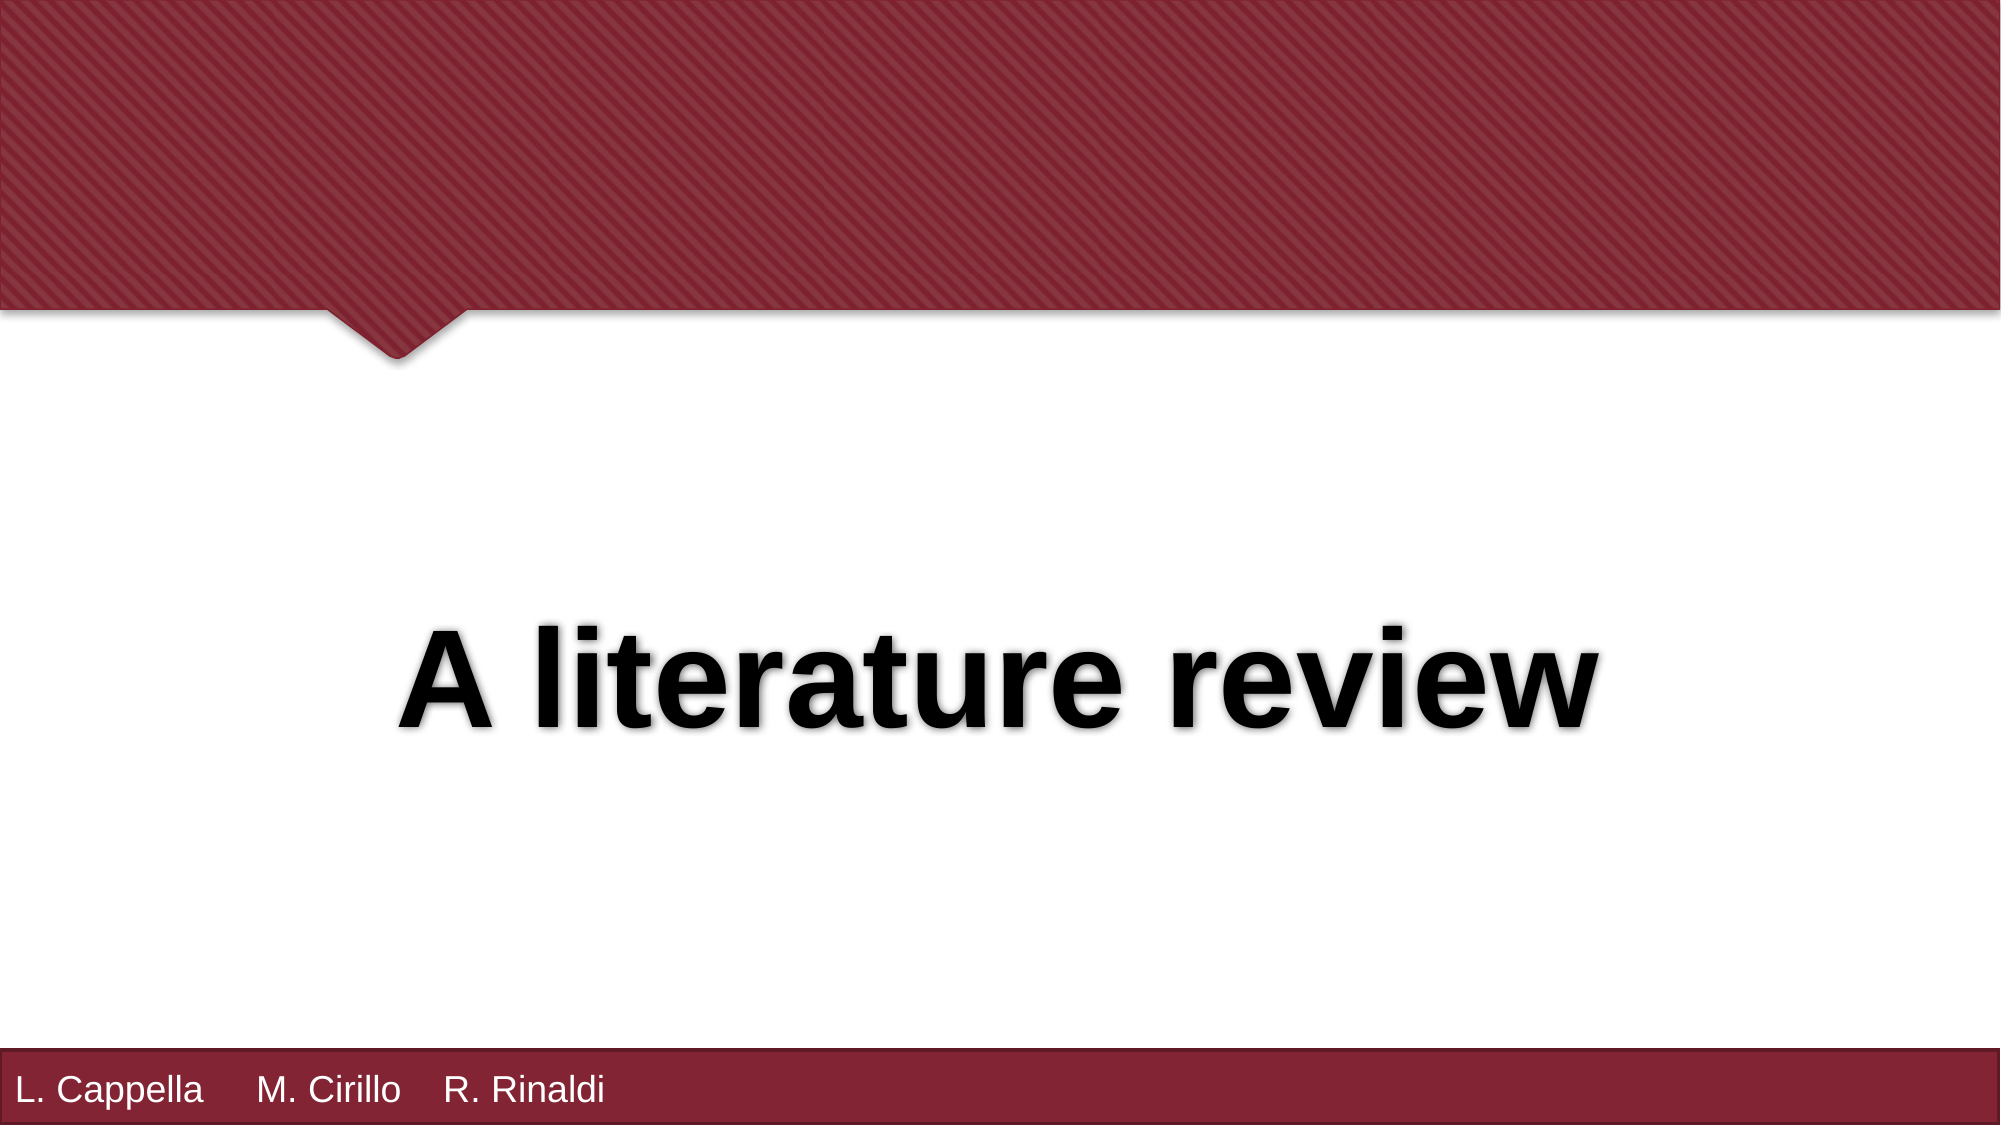

A literature review
L. Cappella     M. Cirillo    R. Rinaldi